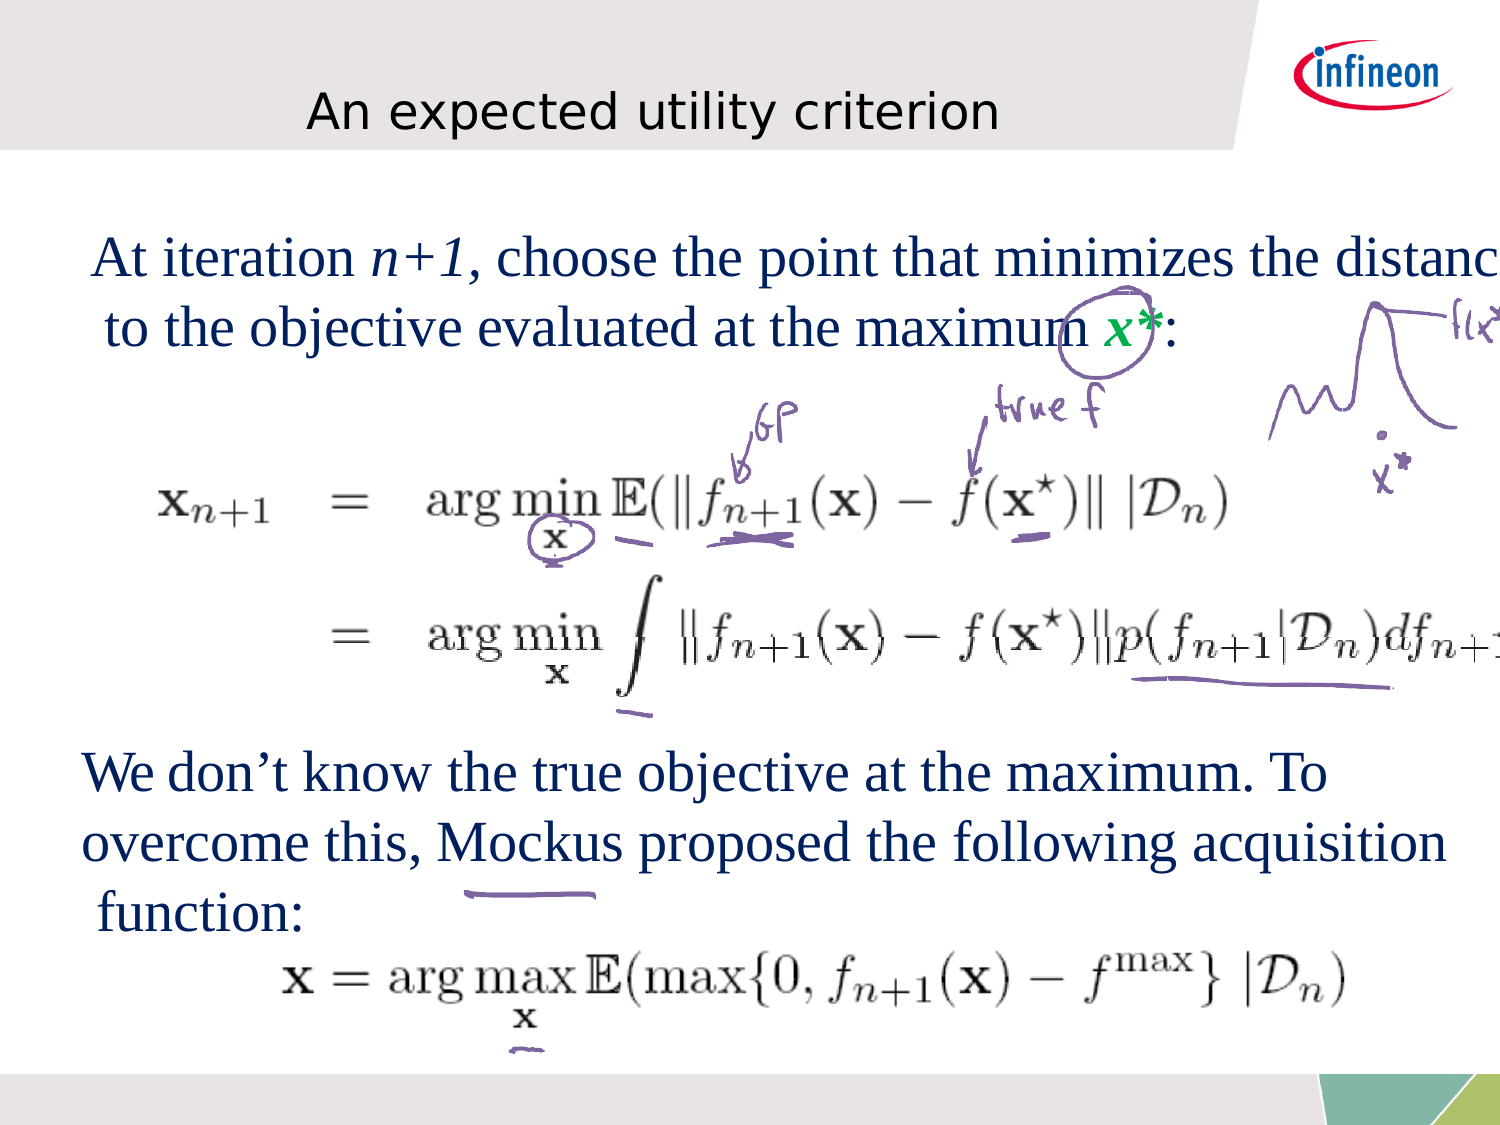

An expected utility criterion
At iteration n+1, choose the point that minimizes the distance  to the objective evaluated at the maximum x*:

We don’t know the true objective at the maximum. To  overcome this, Mockus proposed the following acquisition  function: